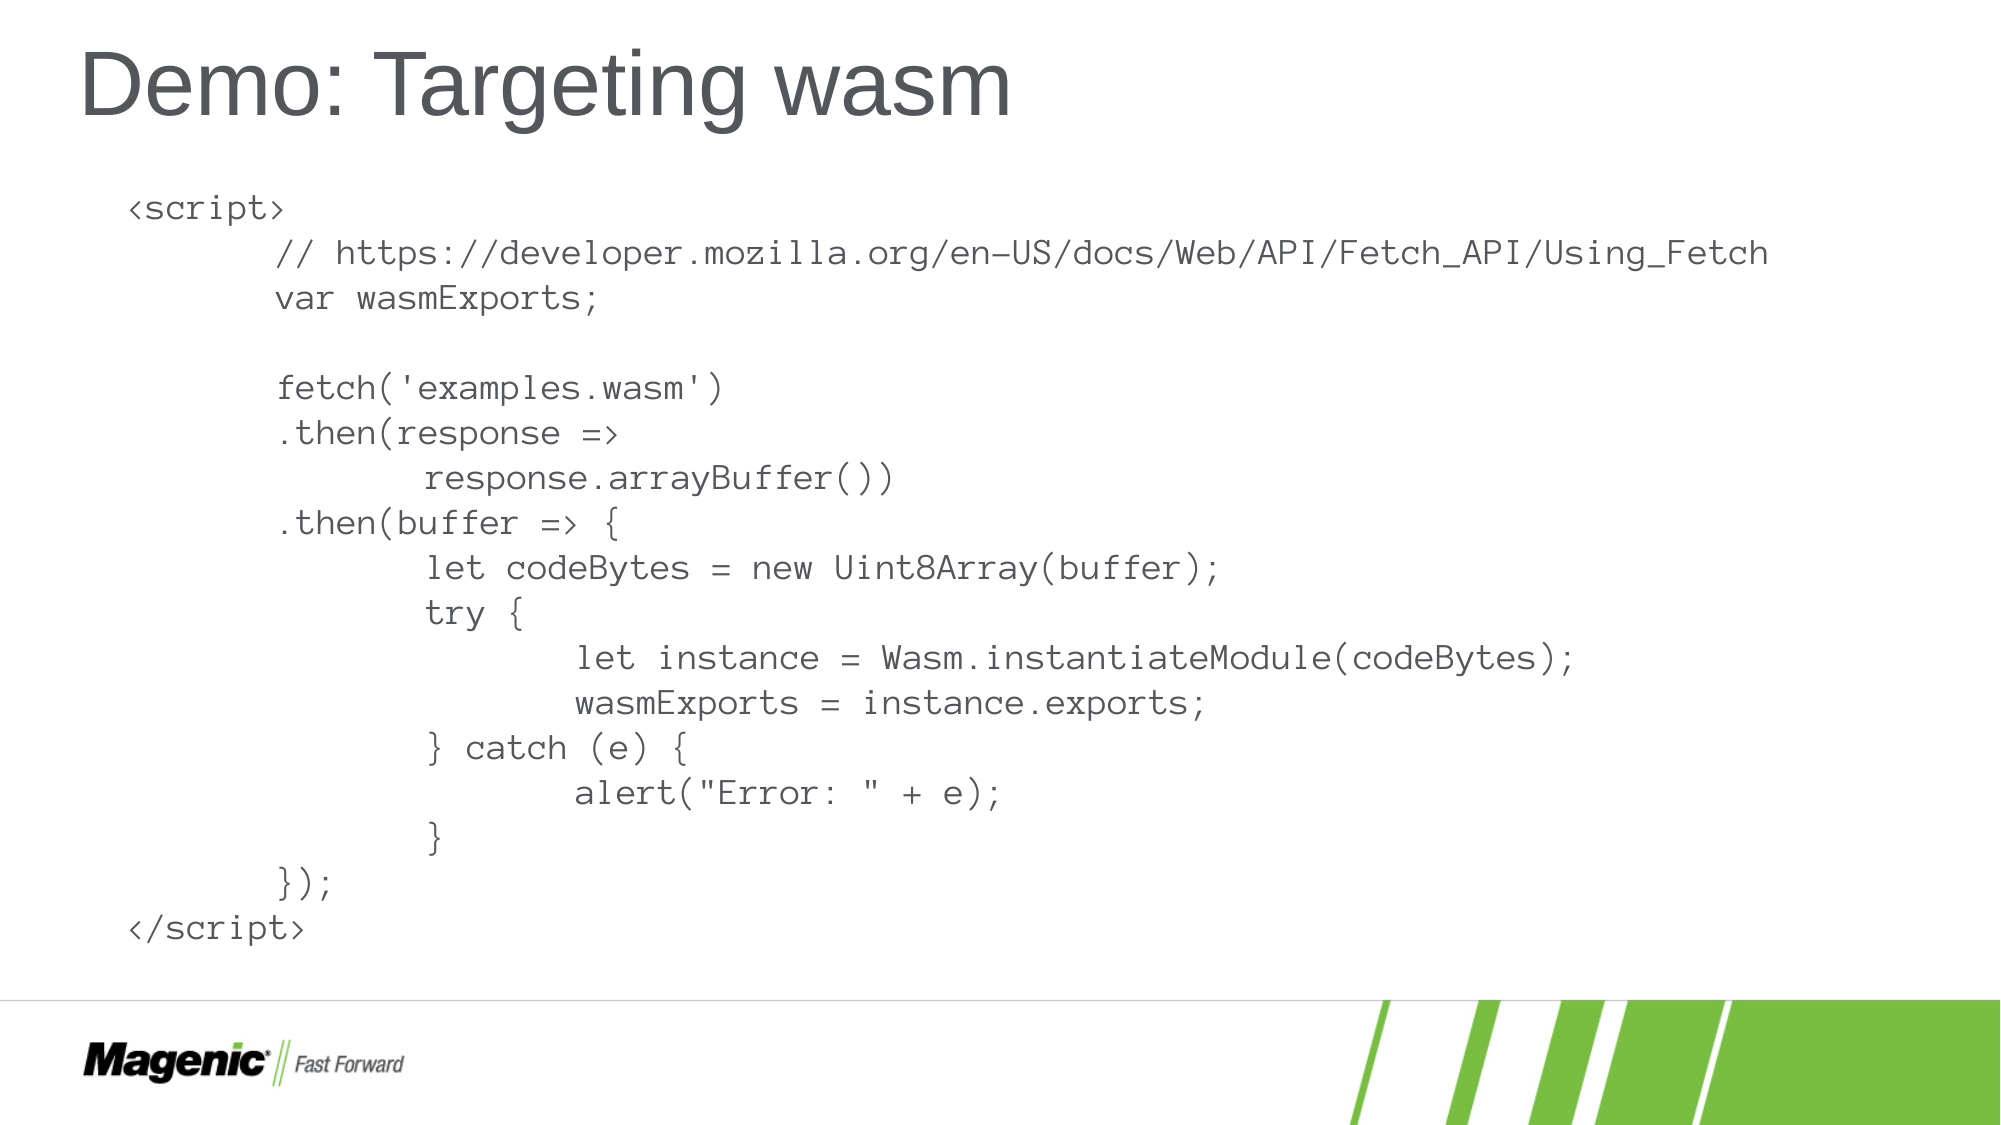

# Demo: Targeting wasm
<script>
	// https://developer.mozilla.org/en-US/docs/Web/API/Fetch_API/Using_Fetch
	var wasmExports;

	fetch('examples.wasm')
	.then(response =>
		response.arrayBuffer())
	.then(buffer => {
		let codeBytes = new Uint8Array(buffer);
		try {
			let instance = Wasm.instantiateModule(codeBytes);
			wasmExports = instance.exports;
		} catch (e) {
			alert("Error: " + e);
		}
	});
</script>